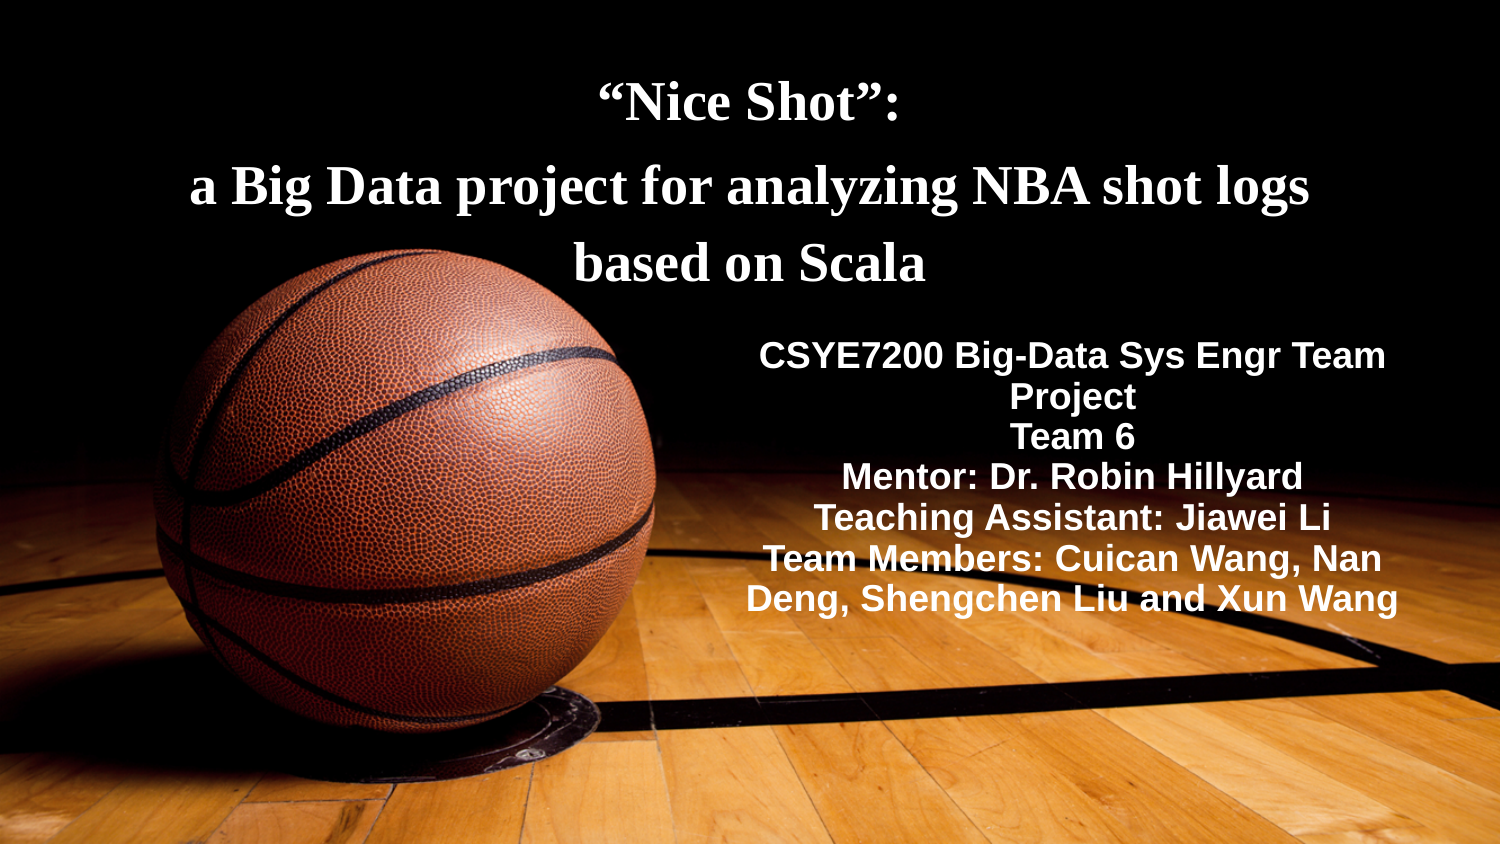

# “Nice Shot”:
a Big Data project for analyzing NBA shot logs based on Scala
CSYE7200 Big-Data Sys Engr Team Project
Team 6
Mentor: Dr. Robin Hillyard
Teaching Assistant: Jiawei Li
Team Members: Cuican Wang, Nan Deng, Shengchen Liu and Xun Wang